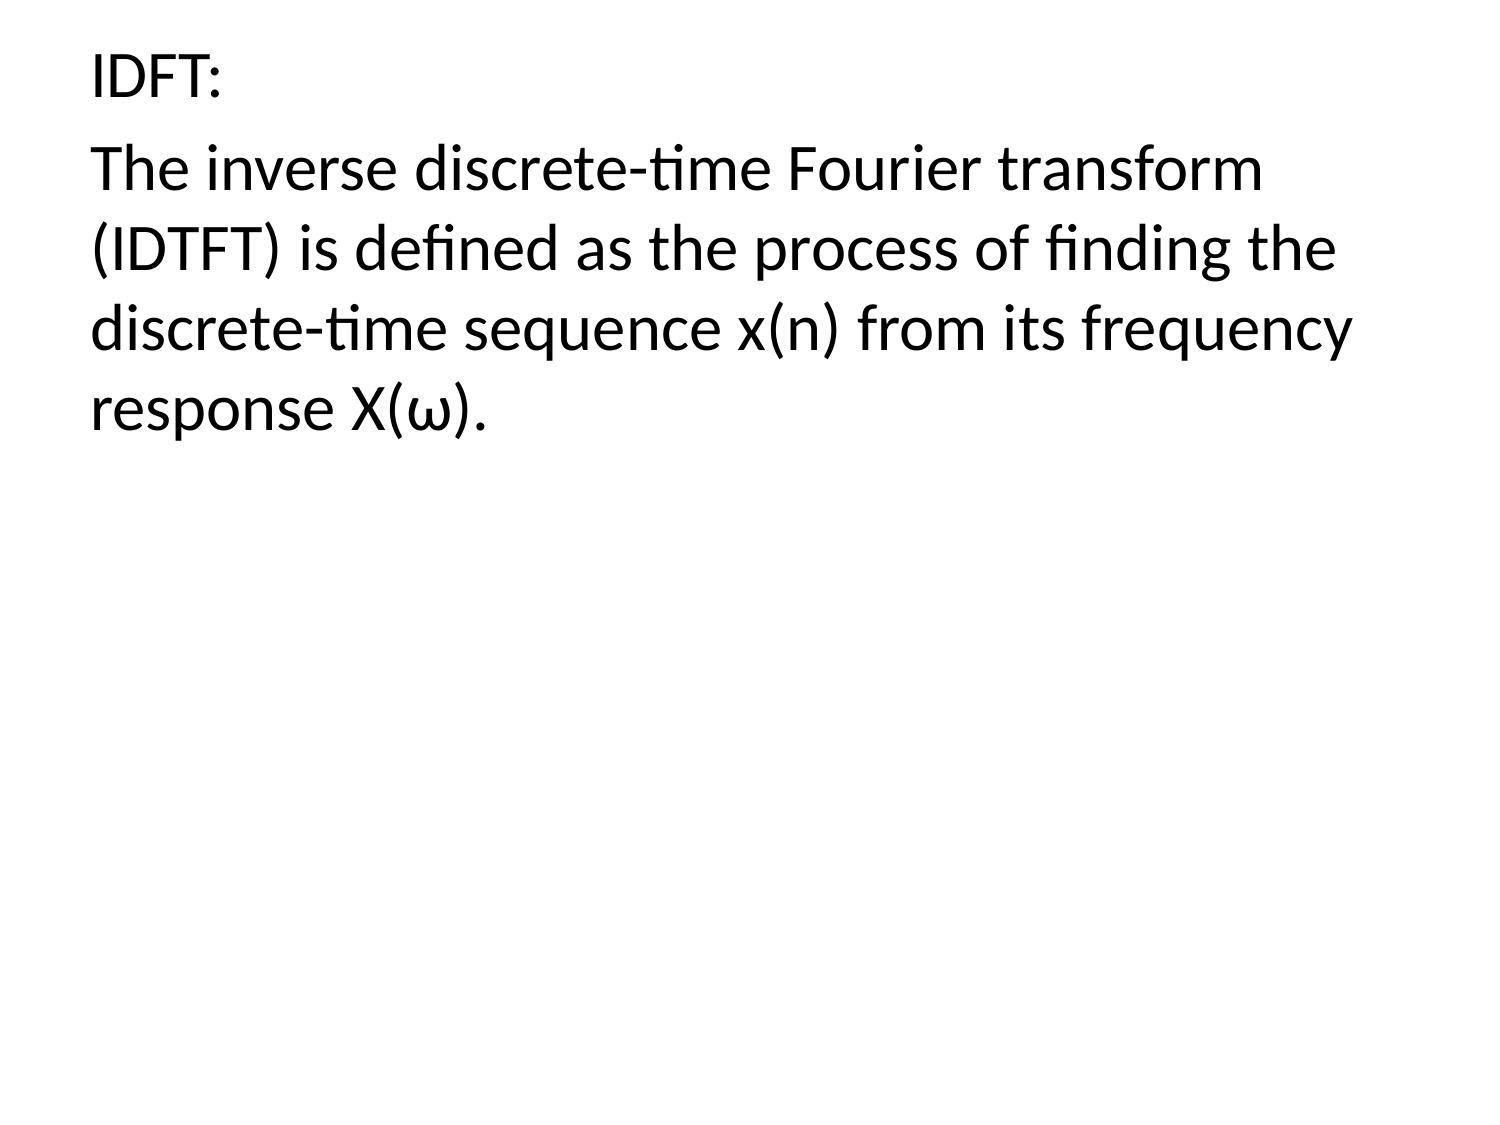

IDFT:
The inverse discrete-time Fourier transform (IDTFT) is defined as the process of finding the discrete-time sequence x(n) from its frequency response X(ω).